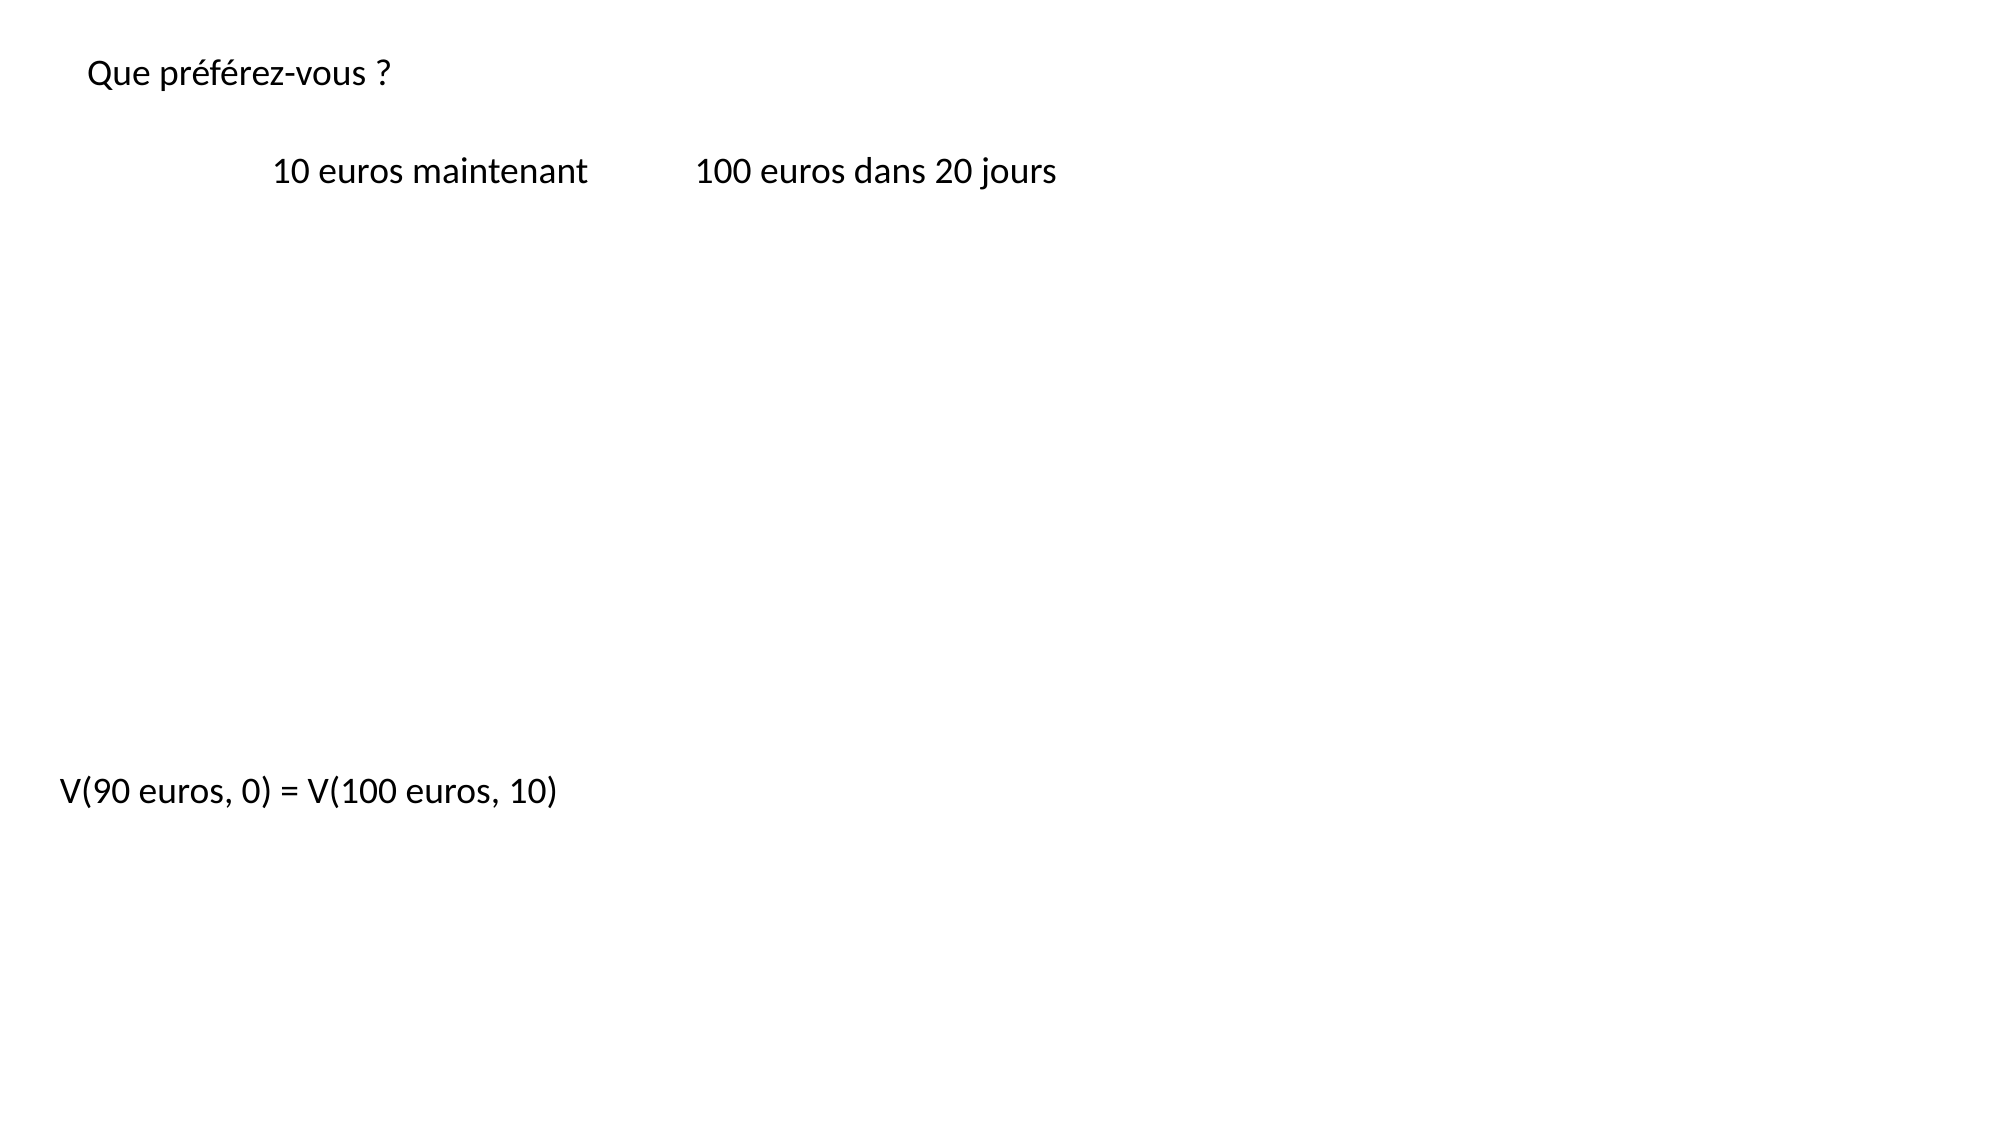

Que préférez-vous ?
10 euros maintenant
100 euros dans 20 jours
V(90 euros, 0) = V(100 euros, 10)